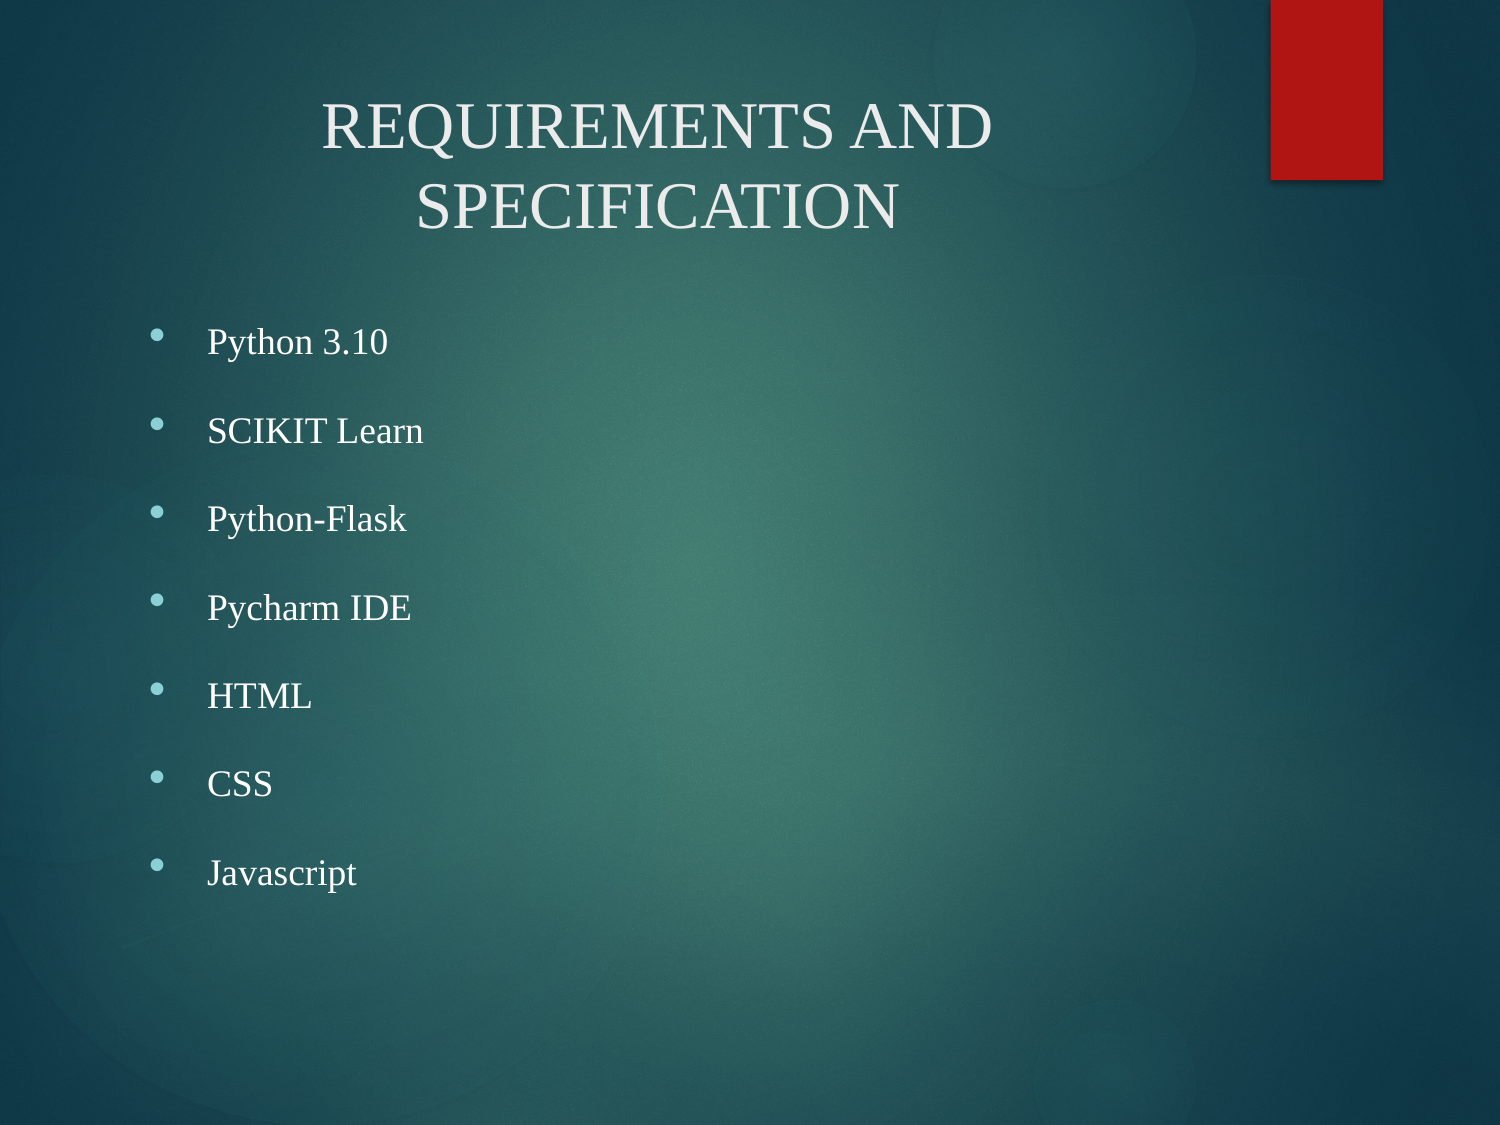

# Requirements and specification
Python 3.10
SCIKIT Learn
Python-Flask
Pycharm IDE
HTML
CSS
Javascript